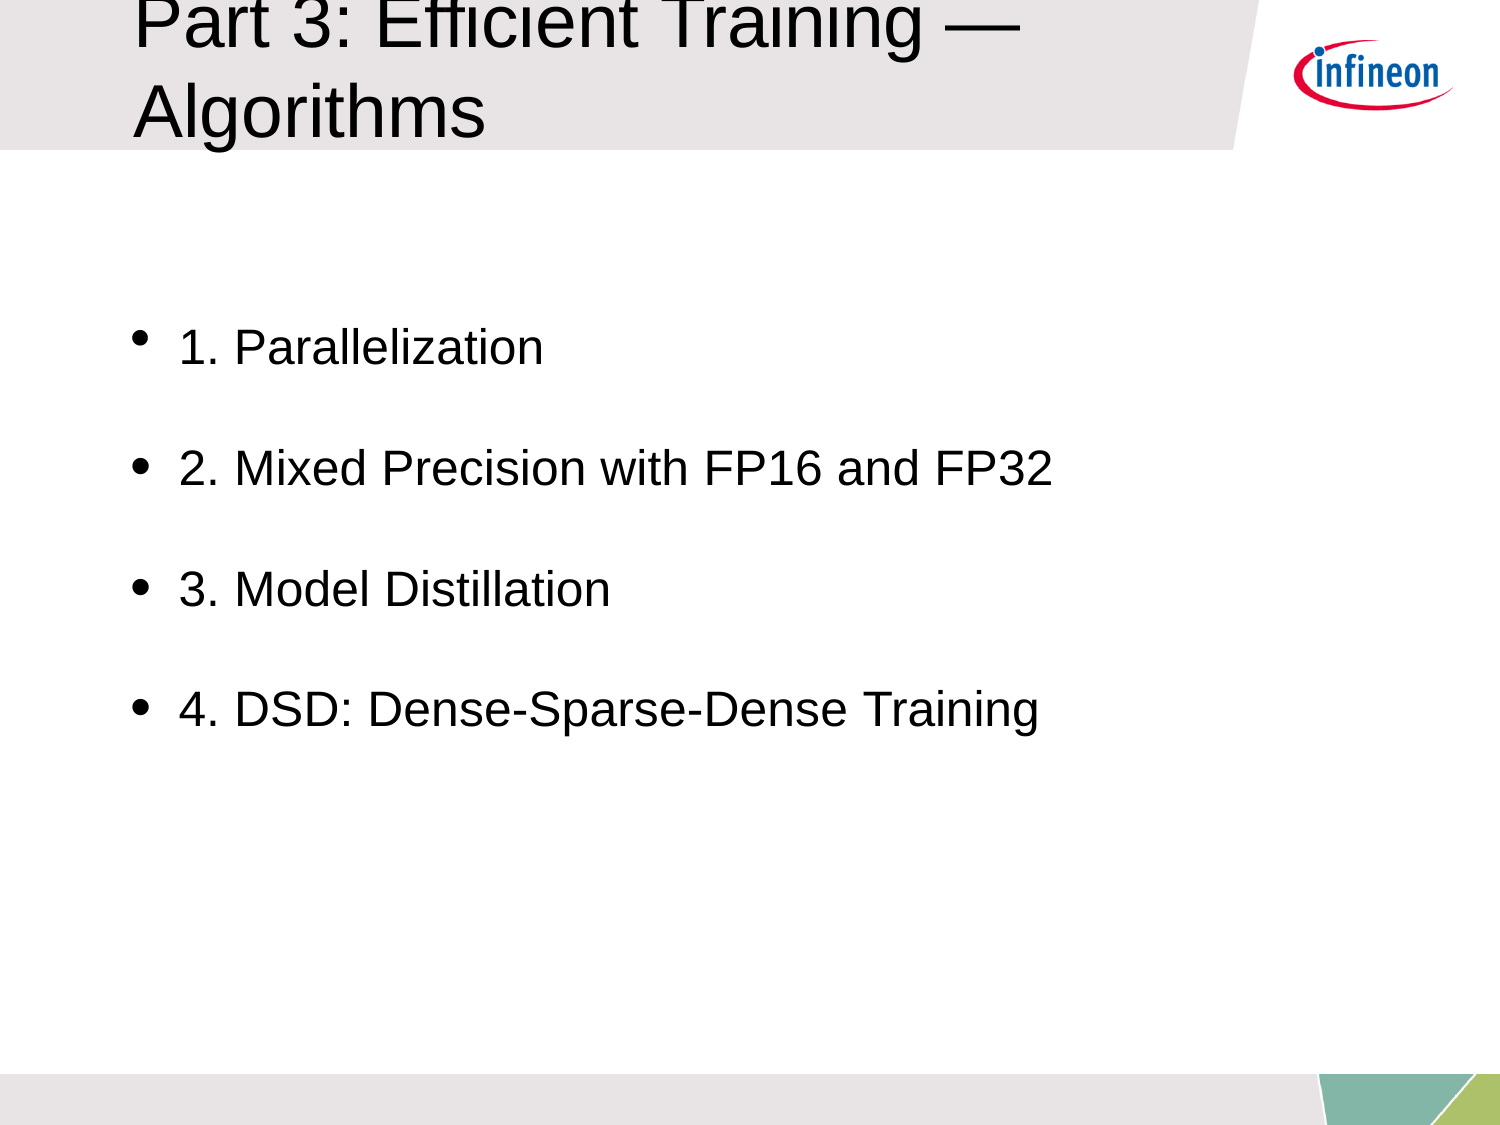

# Part 3: Efficient Training — Algorithms
1. Parallelization

2. Mixed Precision with FP16 and FP32

3. Model Distillation

4. DSD: Dense-Sparse-Dense Training